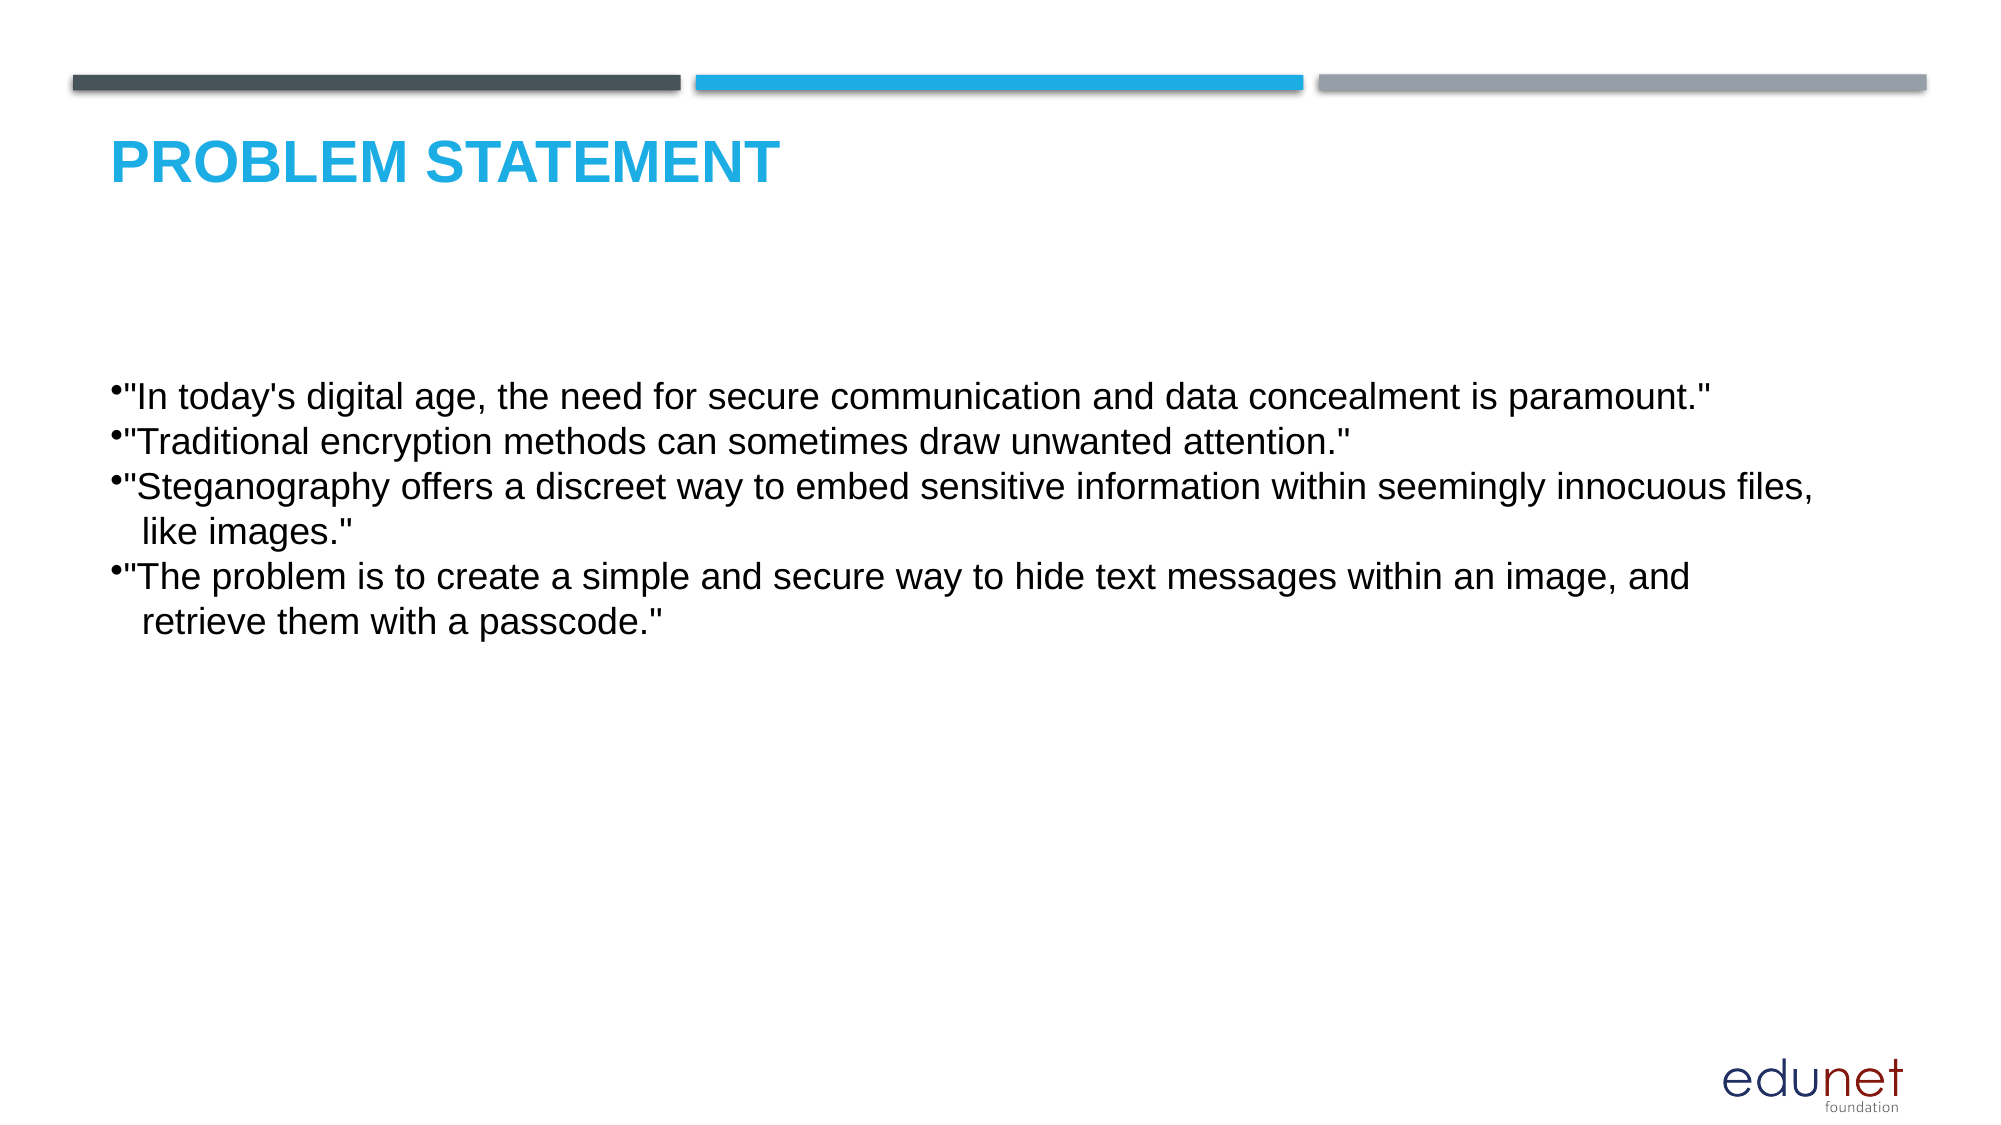

# Problem Statement

"In today's digital age, the need for secure communication and data concealment is paramount."
"Traditional encryption methods can sometimes draw unwanted attention."
"Steganography offers a discreet way to embed sensitive information within seemingly innocuous files,
   like images."
"The problem is to create a simple and secure way to hide text messages within an image, and
   retrieve them with a passcode."